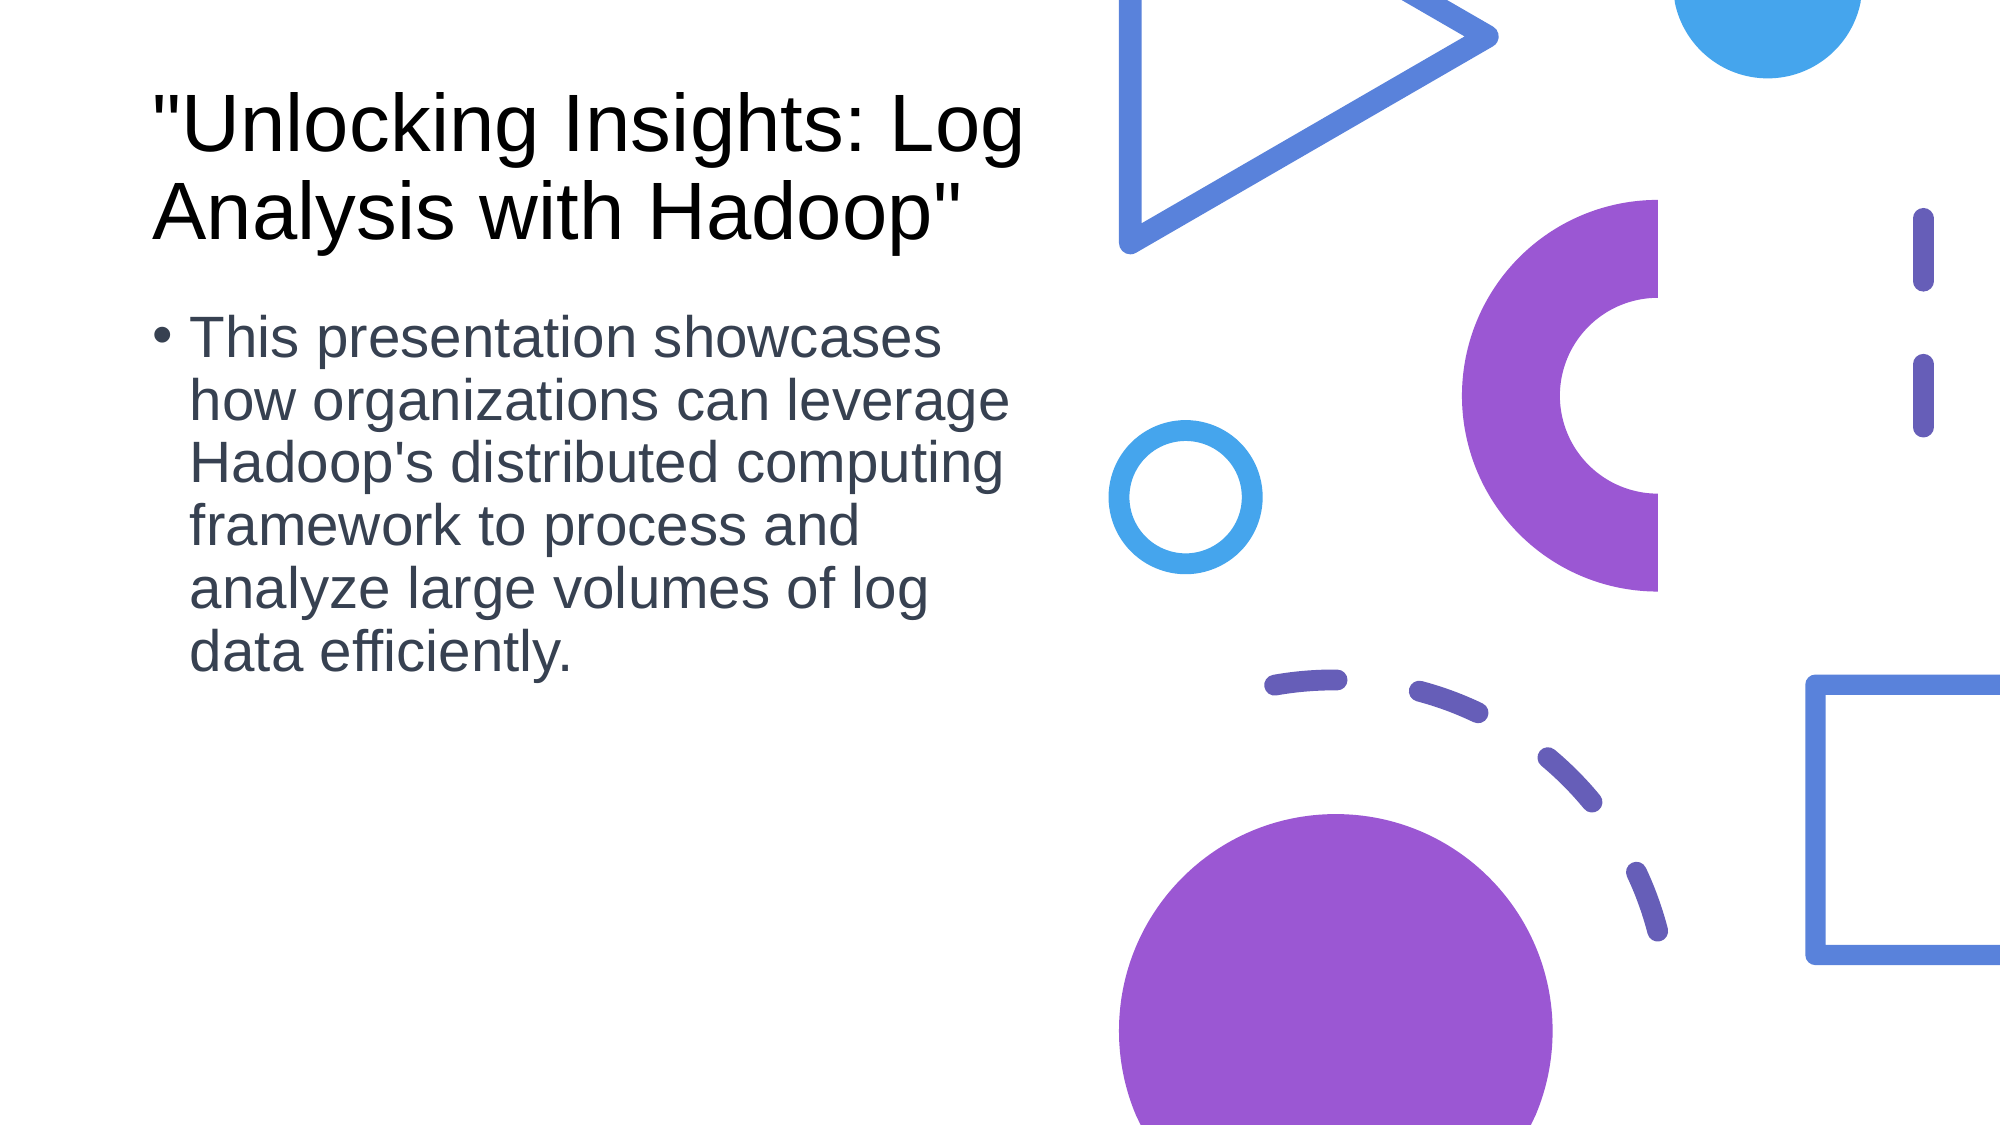

# "Unlocking Insights: Log Analysis with Hadoop"

This presentation showcases how organizations can leverage Hadoop's distributed computing framework to process and analyze large volumes of log data efficiently.